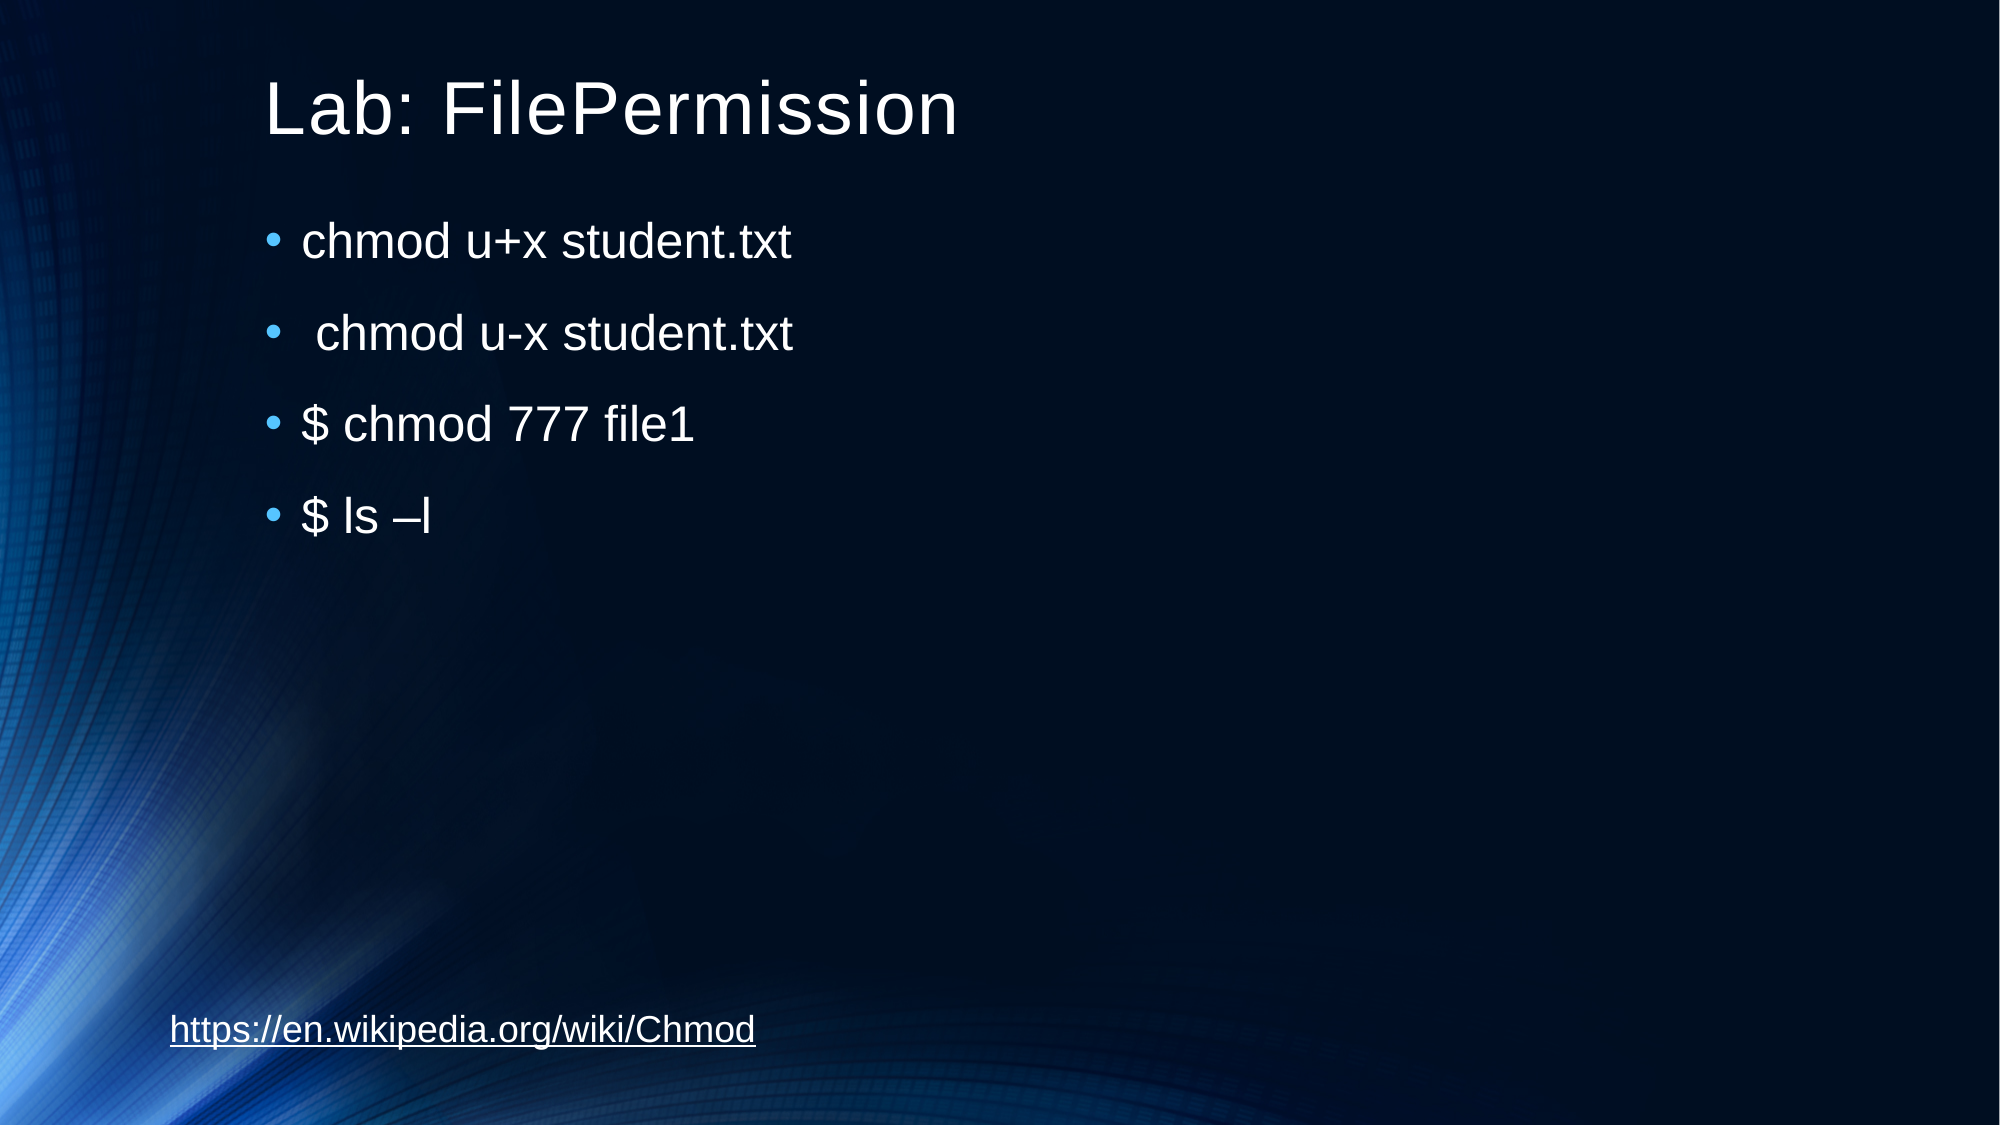

# Lab: FilePermission
chmod u+x student.txt
 chmod u-x student.txt
$ chmod 777 file1
$ ls –l

https://en.wikipedia.org/wiki/Chmod